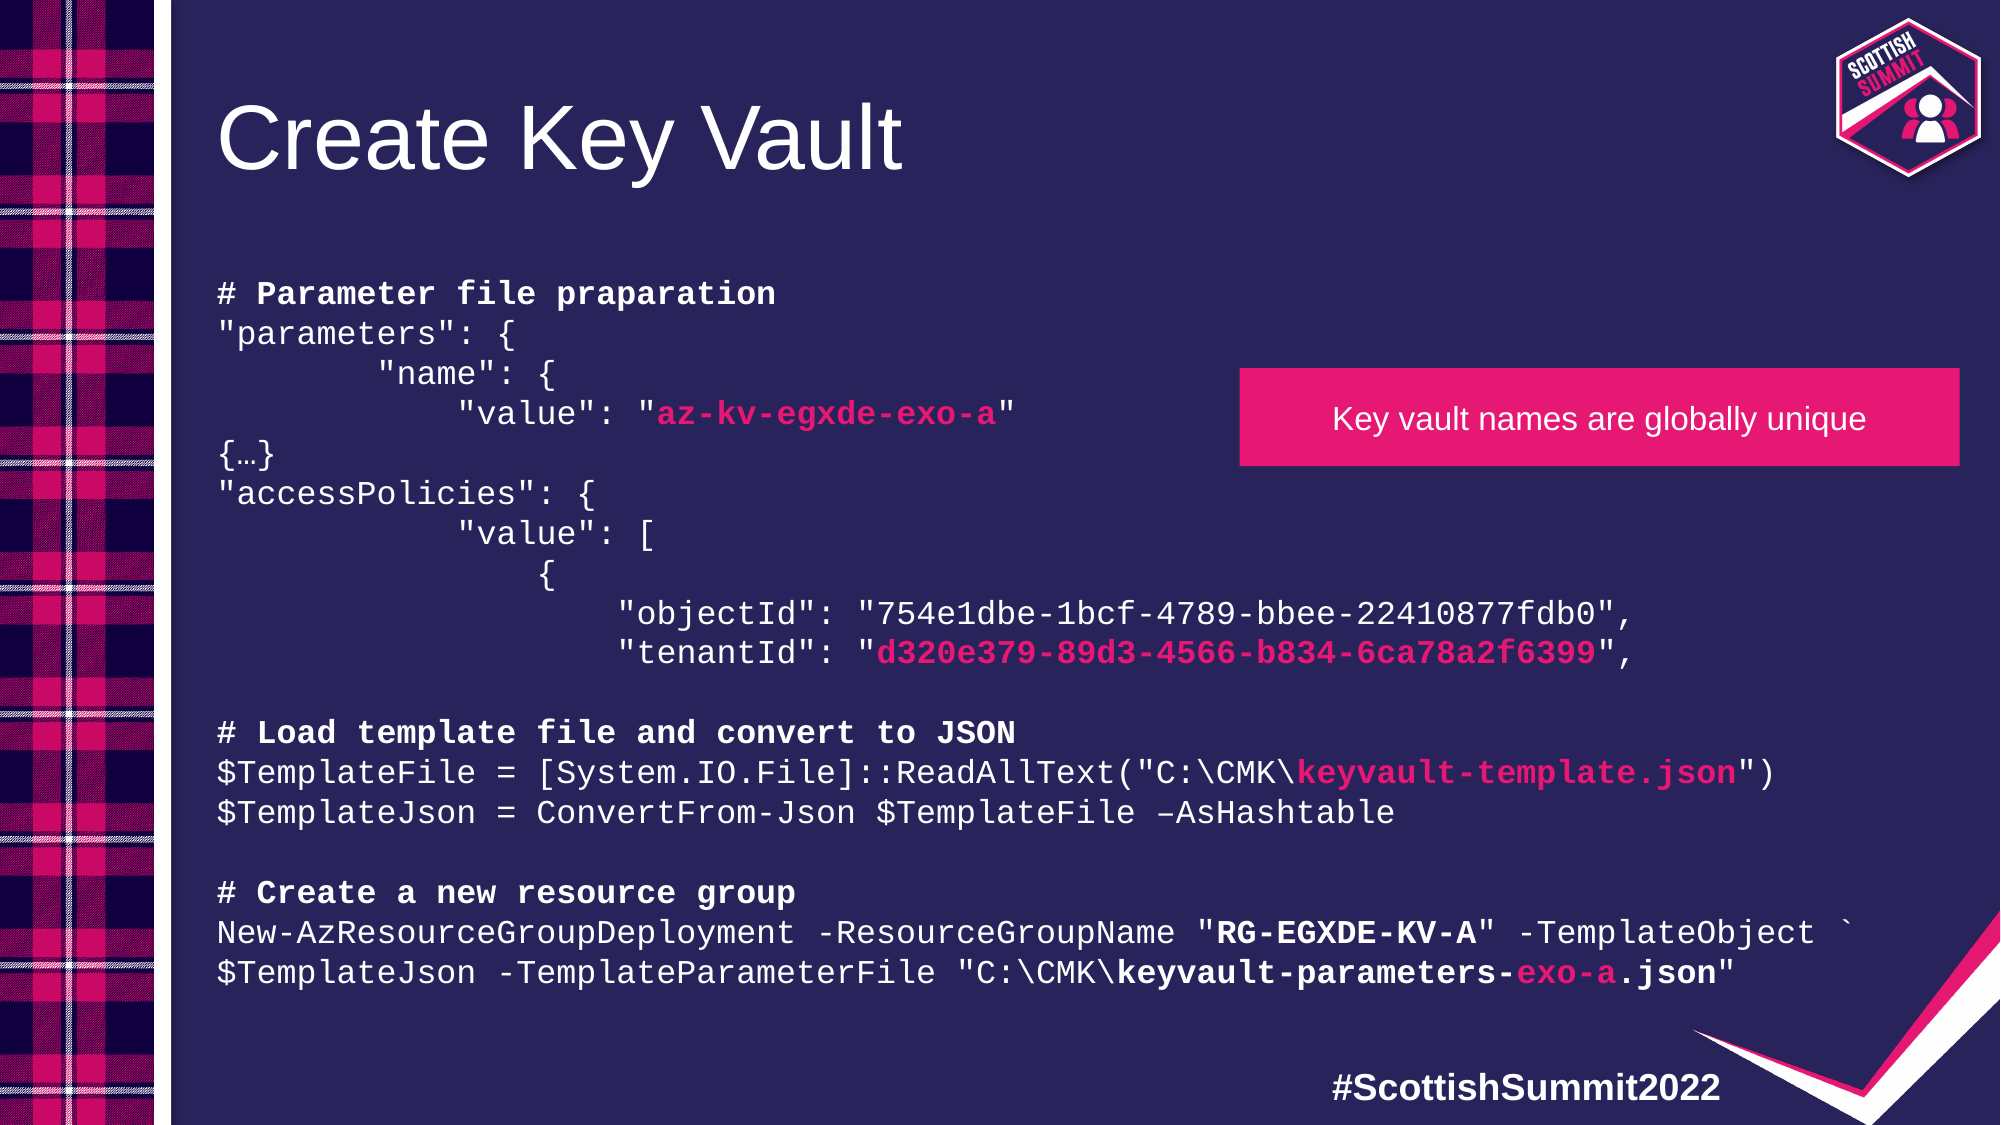

# Create Key Vault
# Parameter file praparation
"parameters": {
        "name": {
            "value": "az-kv-egxde-exo-a"
{…}
"accessPolicies": {
            "value": [
                {
                    "objectId": "754e1dbe-1bcf-4789-bbee-22410877fdb0",
                    "tenantId": "d320e379-89d3-4566-b834-6ca78a2f6399",

# Load template file and convert to JSON $TemplateFile = [System.IO.File]::ReadAllText("C:\CMK\keyvault-template.json") $TemplateJson = ConvertFrom-Json $TemplateFile –AsHashtable
# Create a new resource group
New-AzResourceGroupDeployment -ResourceGroupName "RG-EGXDE-KV-A" -TemplateObject ` $TemplateJson -TemplateParameterFile "C:\CMK\keyvault-parameters-exo-a.json"

Key vault names are globally unique